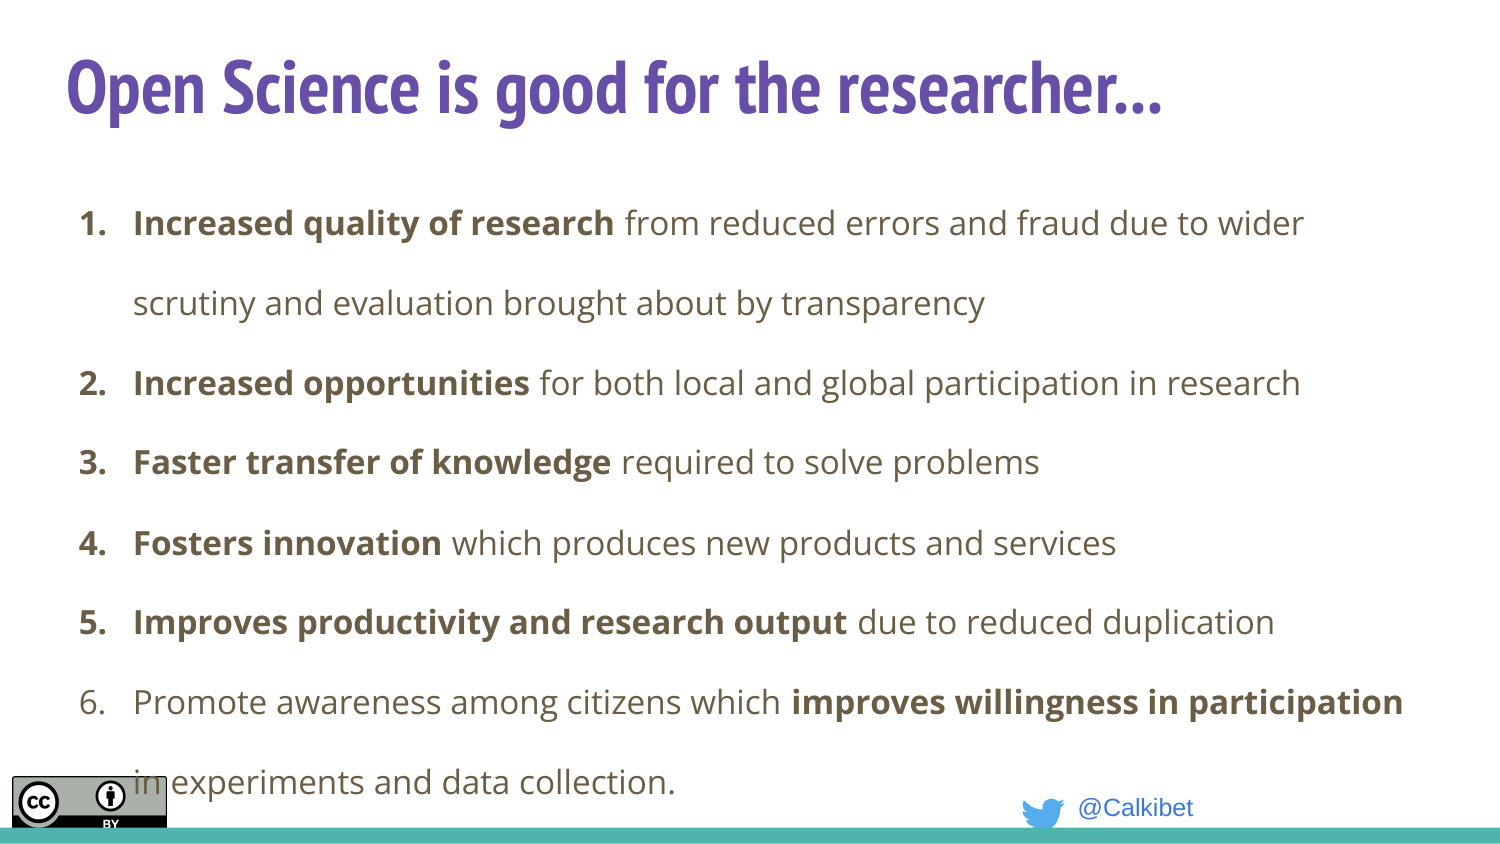

# Open Science is good for the researcher...
Increased quality of research from reduced errors and fraud due to wider scrutiny and evaluation brought about by transparency
Increased opportunities for both local and global participation in research
Faster transfer of knowledge required to solve problems
Fosters innovation which produces new products and services
Improves productivity and research output due to reduced duplication
Promote awareness among citizens which improves willingness in participation in experiments and data collection.